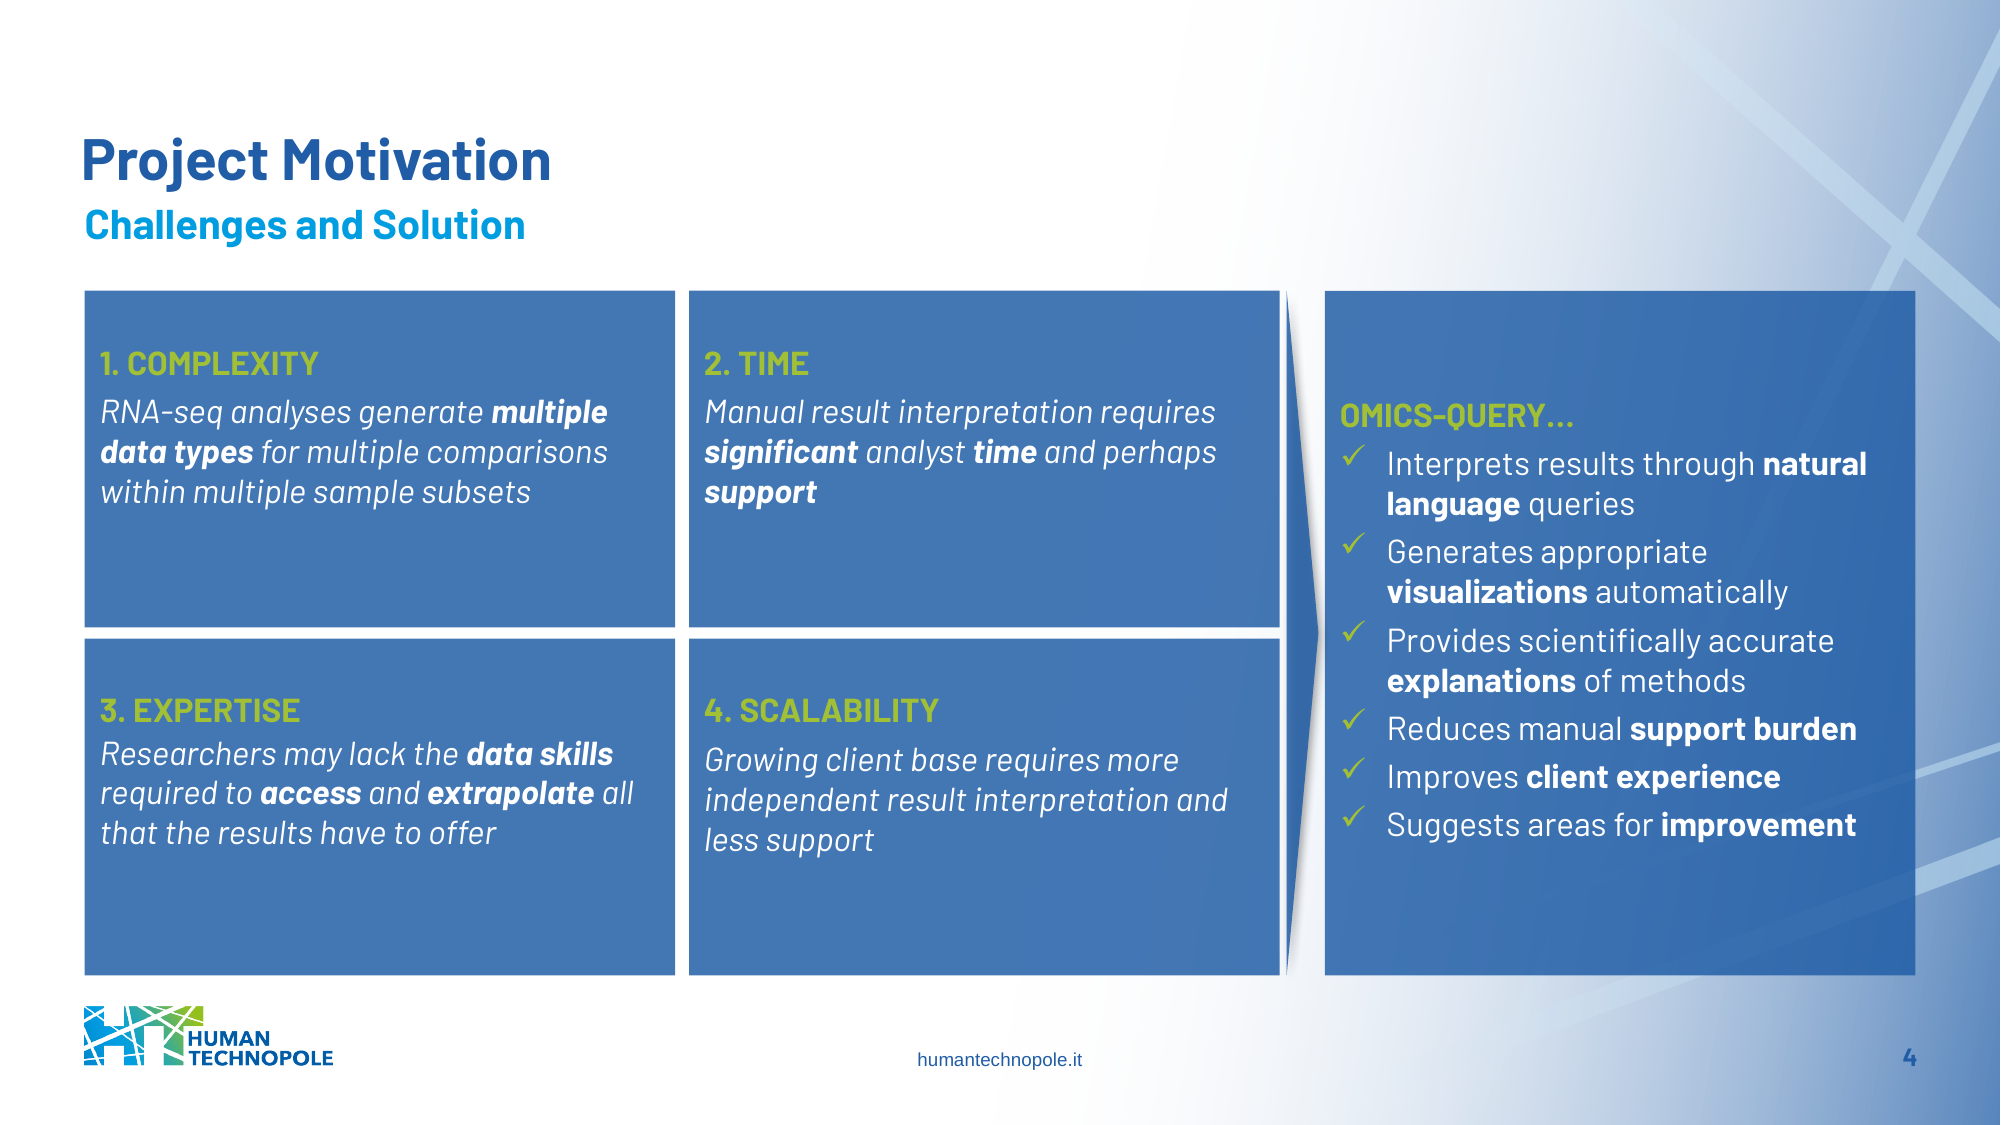

Project Motivation
Challenges and Solution

OMICS-QUERY…
Interprets results through natural language queries
Generates appropriate visualizations automatically
Provides scientifically accurate explanations of methods
Reduces manual support burden
Improves client experience
Suggests areas for improvement

1. COMPLEXITY
RNA-seq analyses generate multiple data types for multiple comparisons within multiple sample subsets

2. TIME
Manual result interpretation requires significant analyst time and perhaps support

3. EXPERTISE
Researchers may lack the data skills required to access and extrapolate all that the results have to offer

4. SCALABILITY
Growing client base requires more independent result interpretation and less support
4